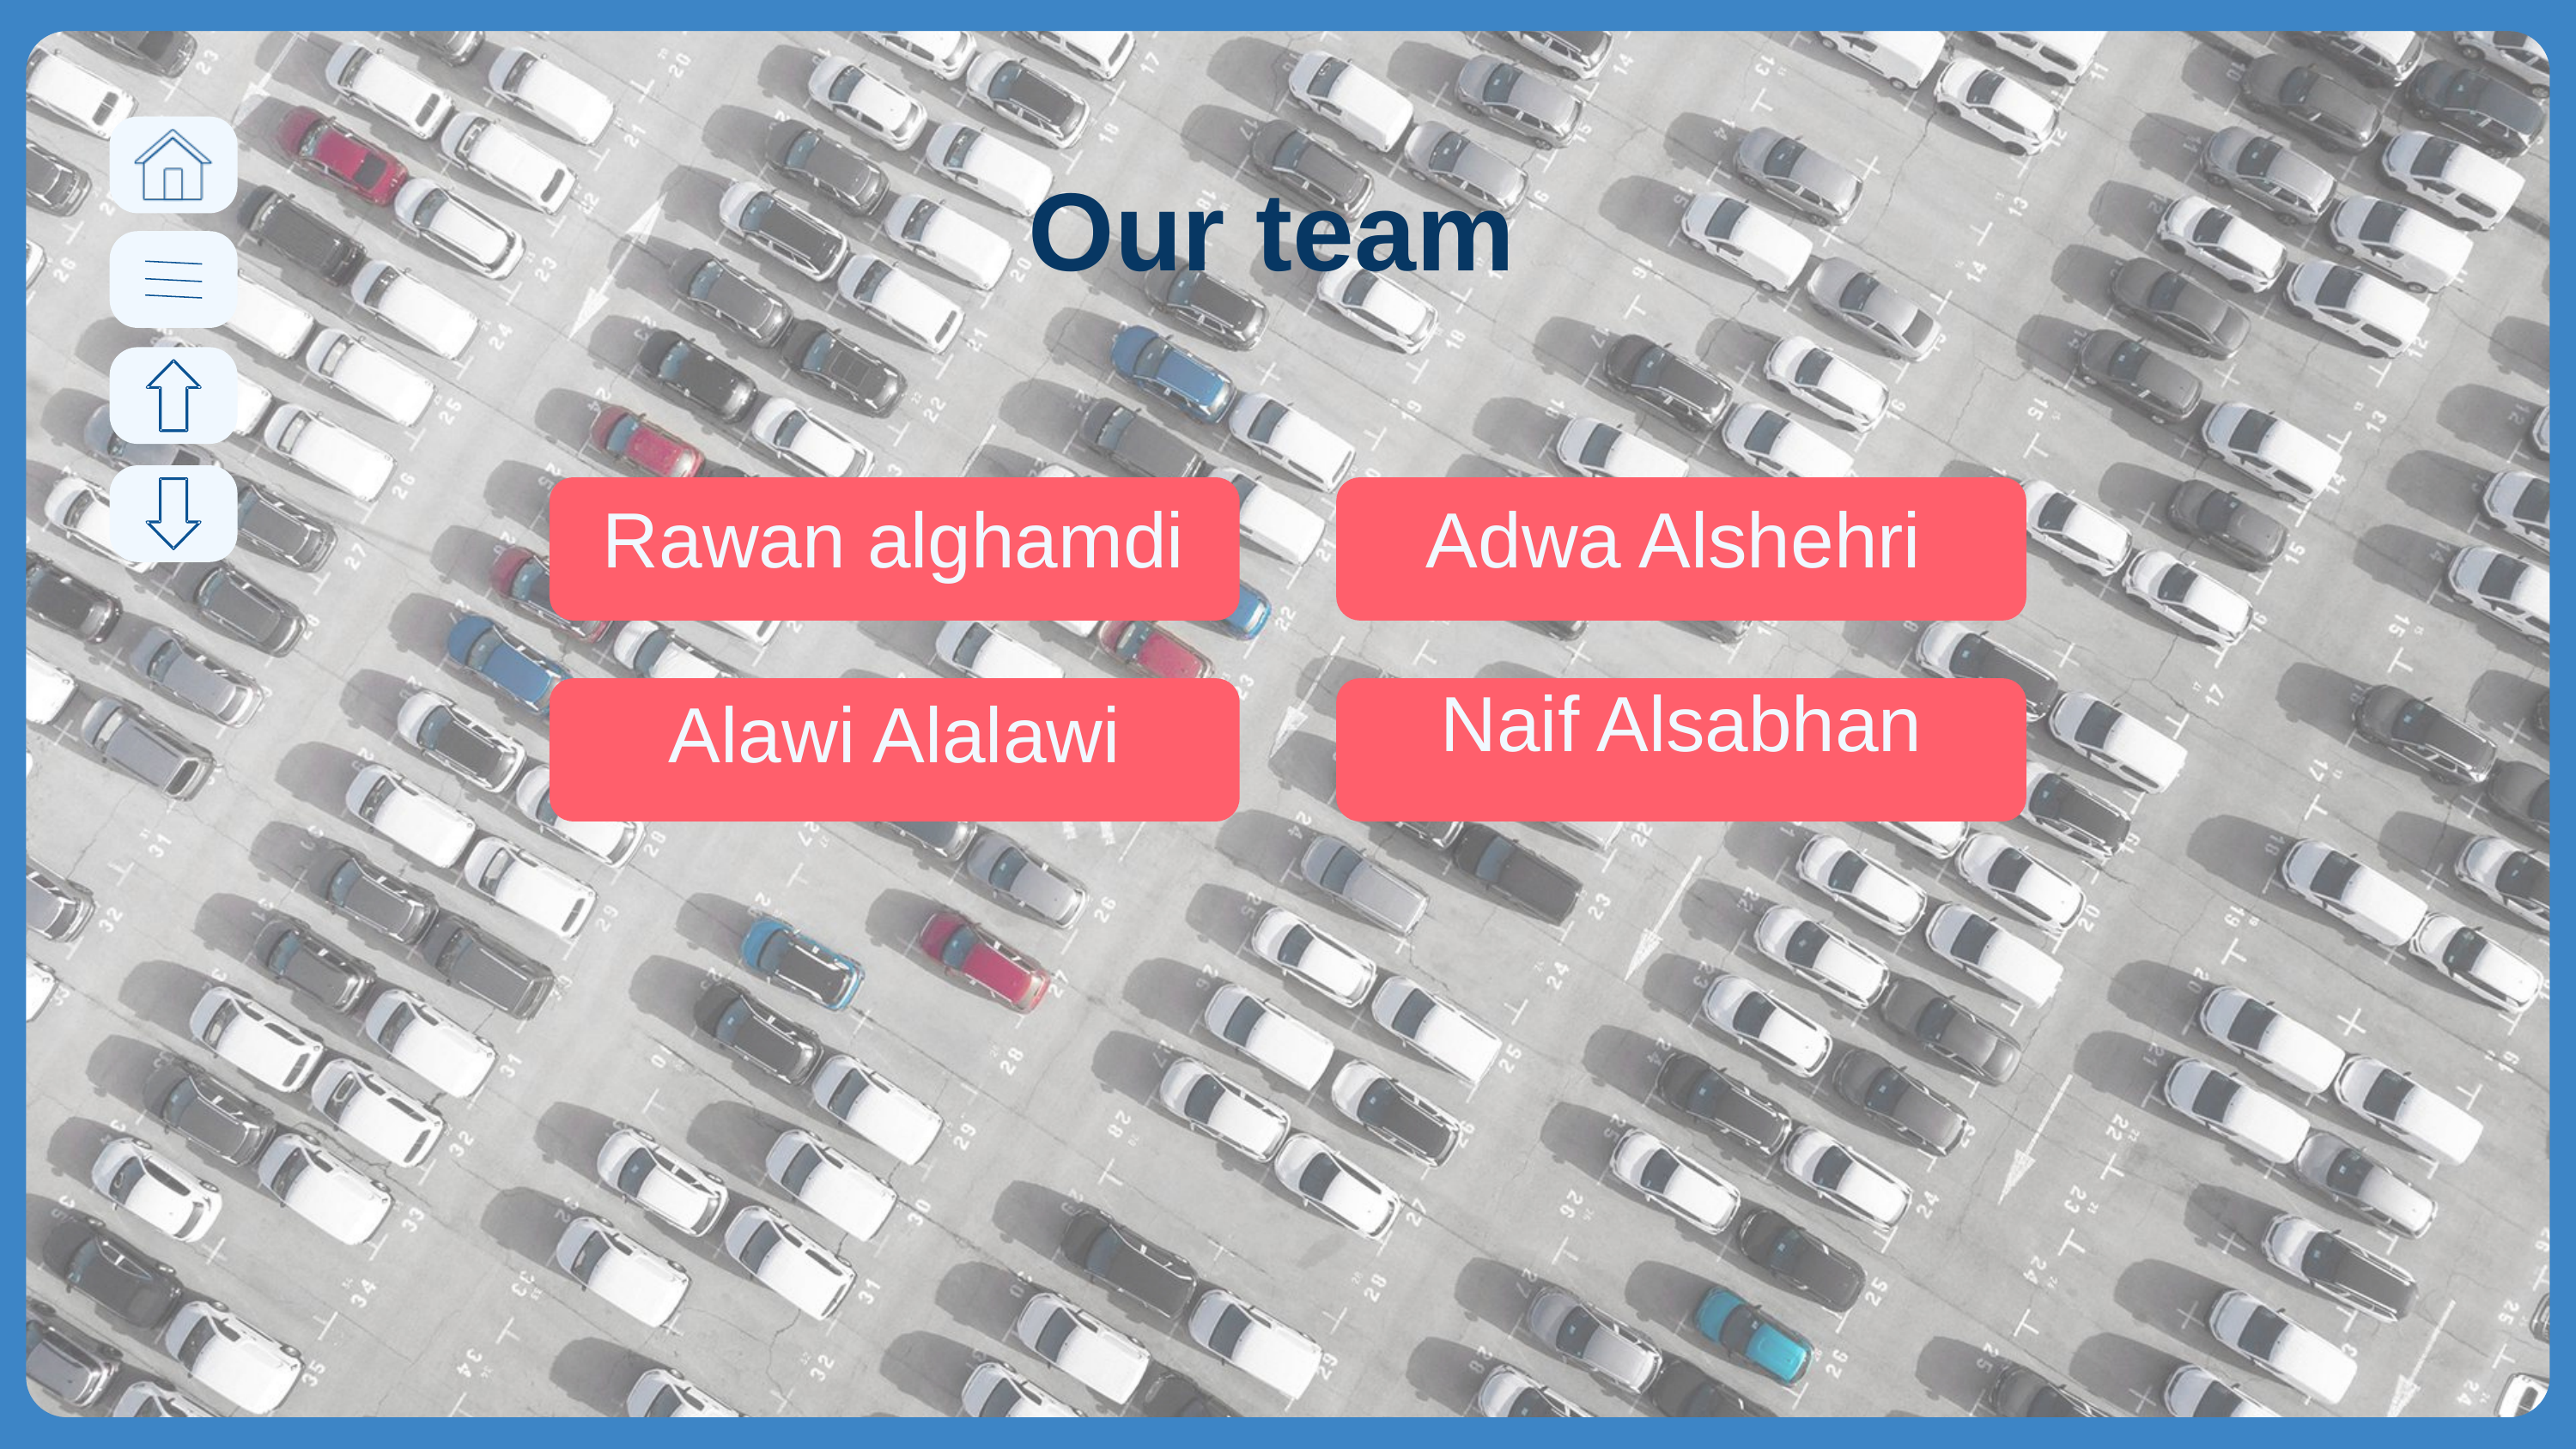

Our team

Rawan alghamdi
Adwa Alshehri

Naif Alsabhan

Alawi Alalawi